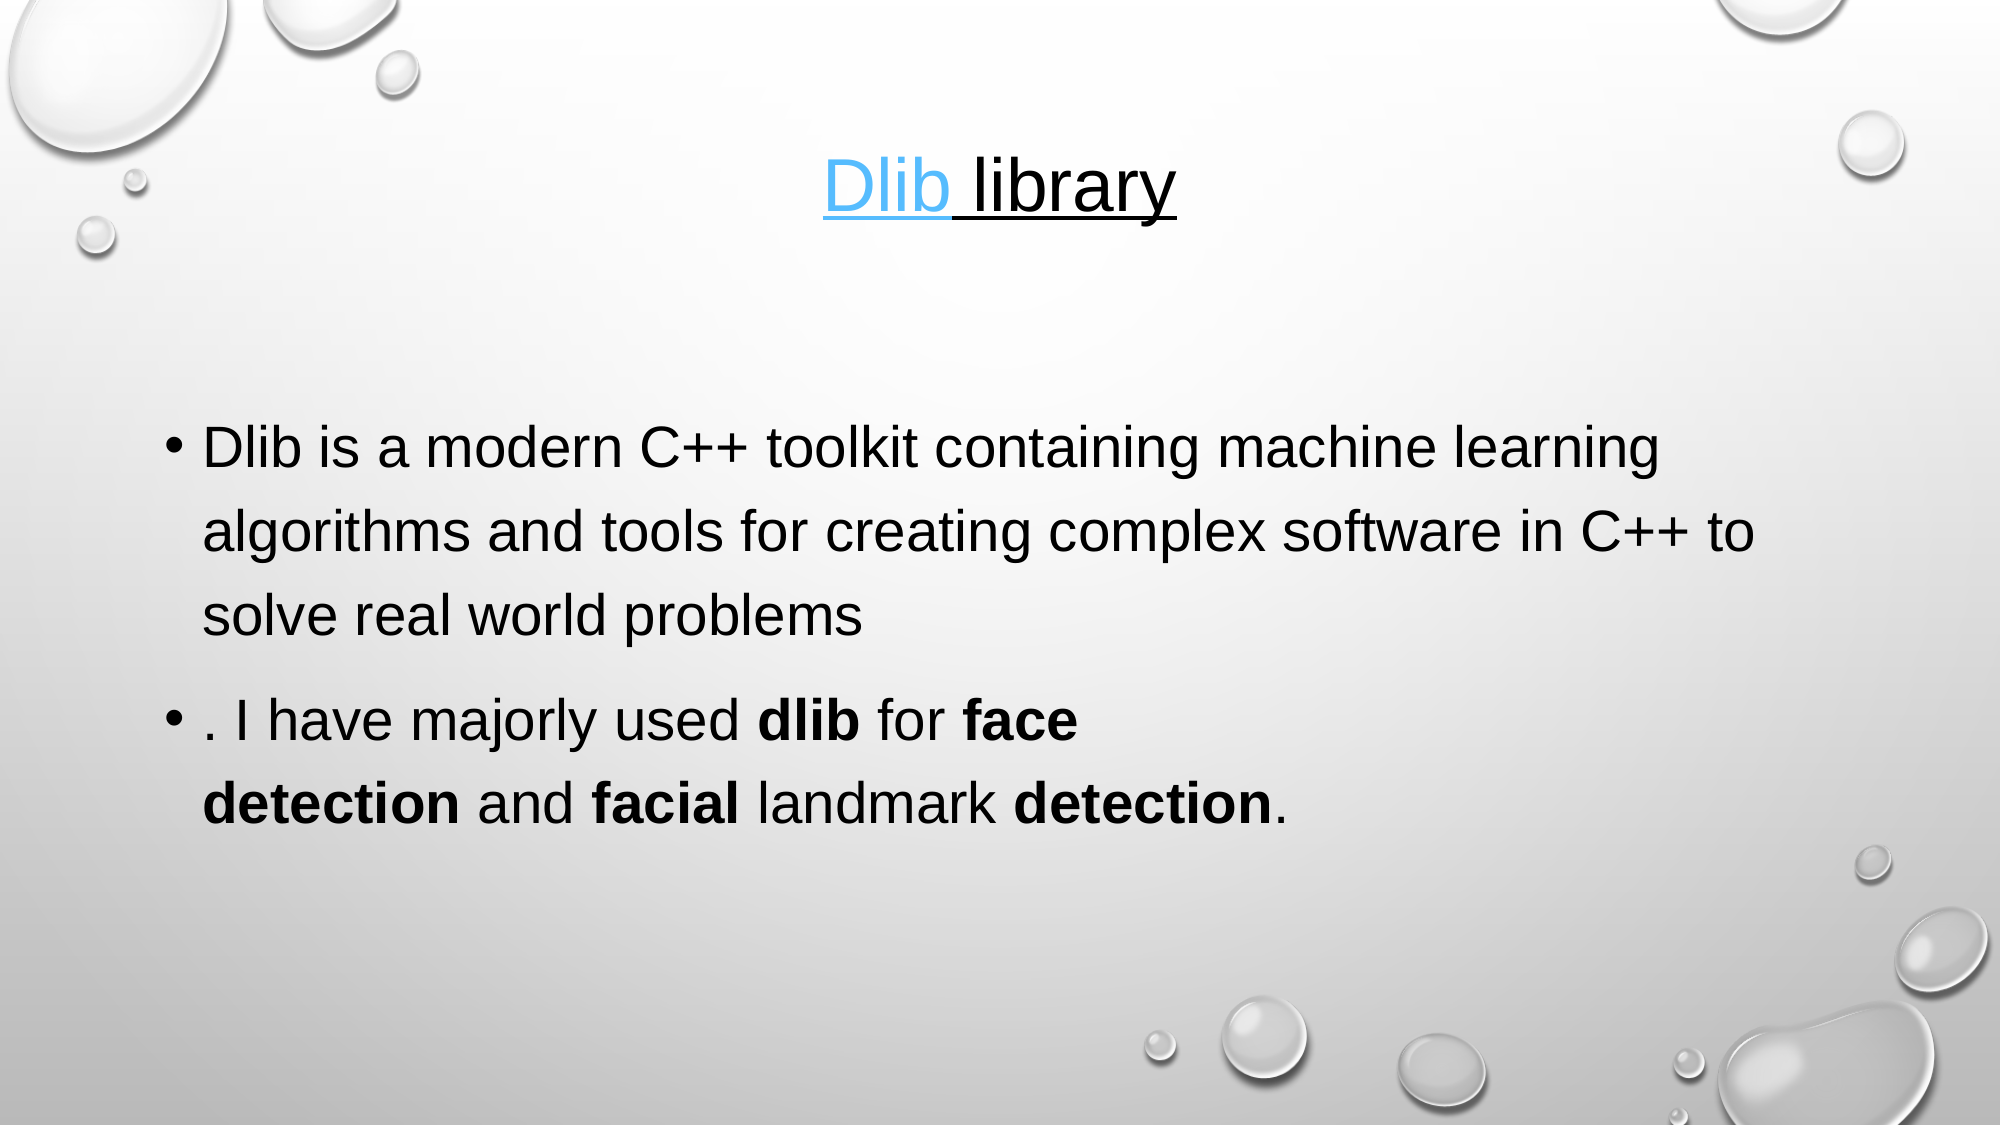

# Dlib library
Dlib is a modern C++ toolkit containing machine learning algorithms and tools for creating complex software in C++ to solve real world problems
. I have majorly used dlib for face detection and facial landmark detection.